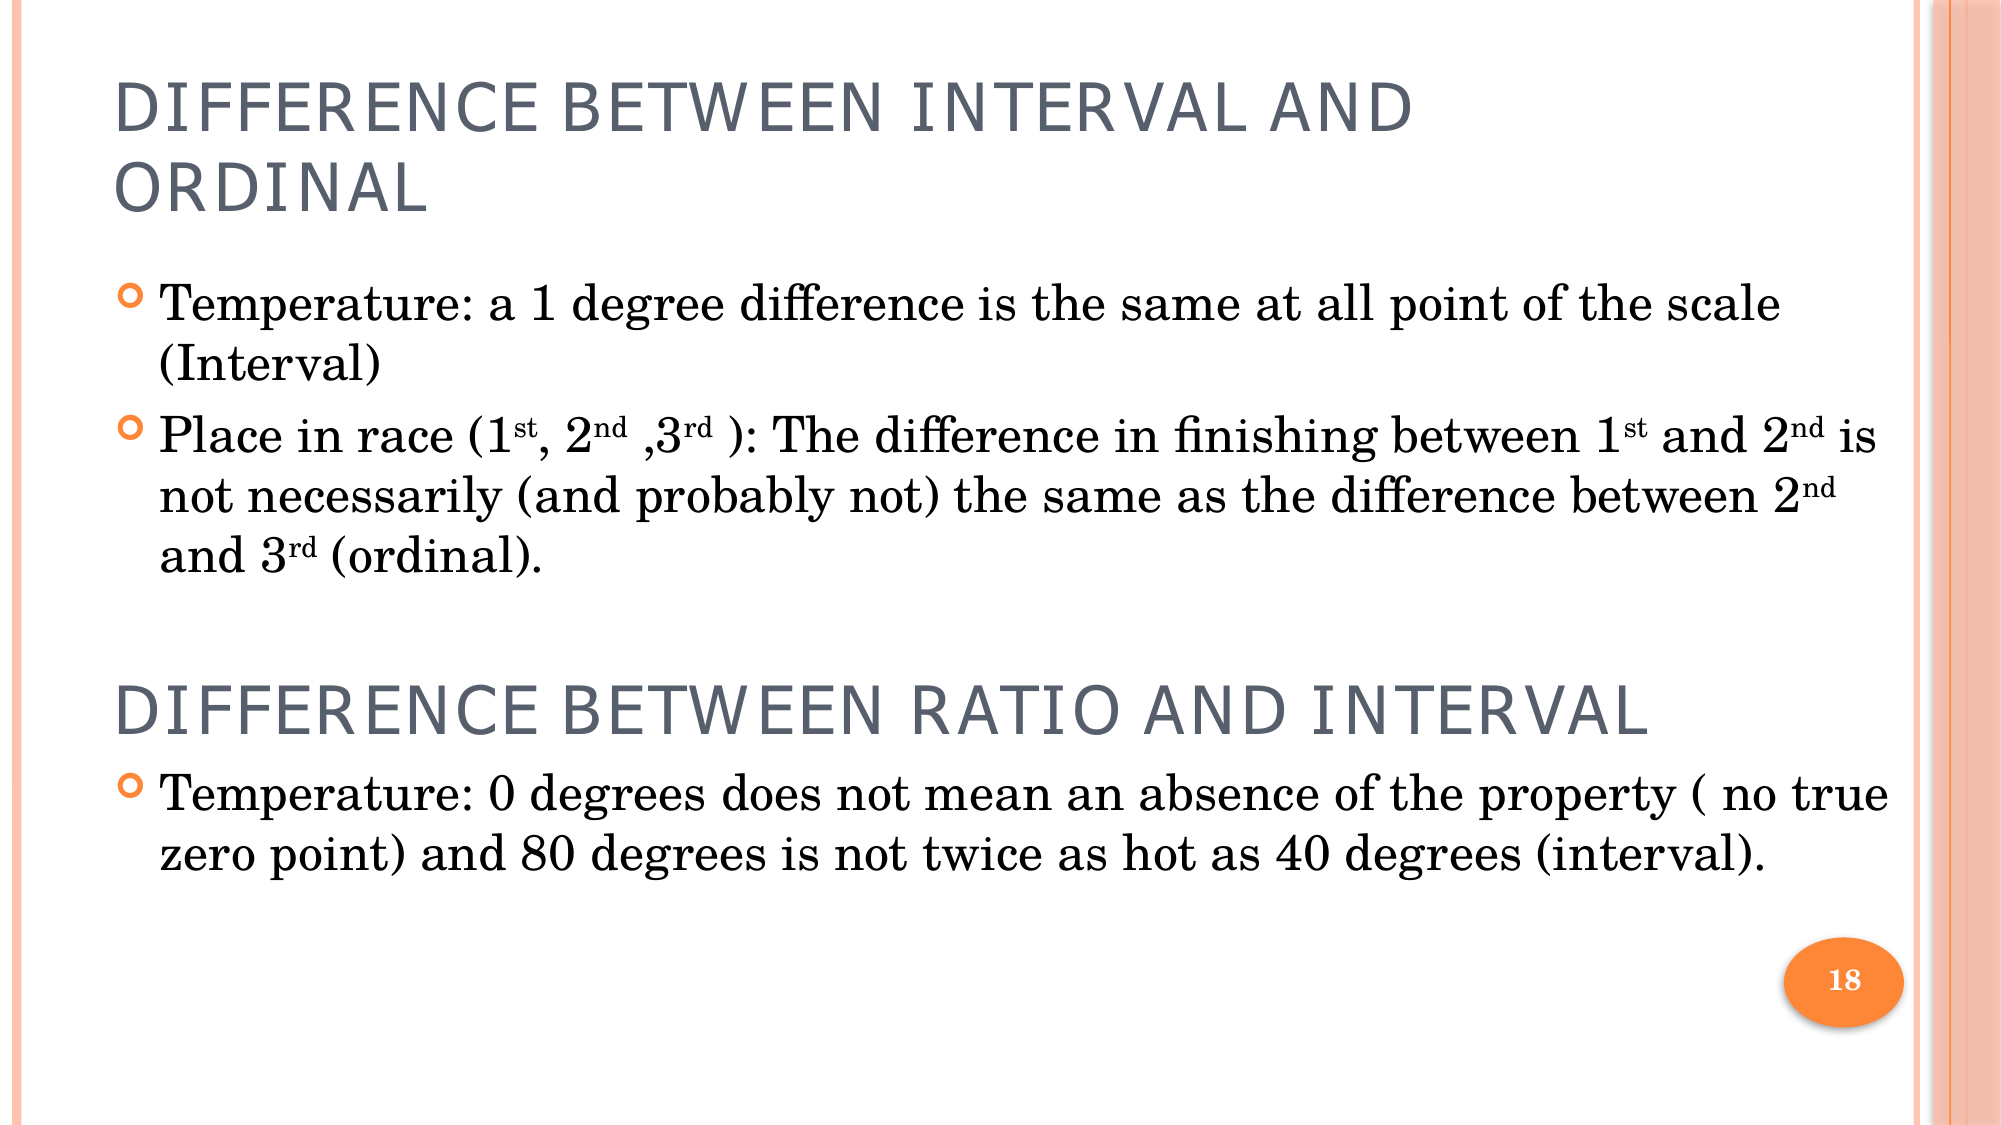

# Difference Between Interval and ordinal
Temperature: a 1 degree difference is the same at all point of the scale (Interval)
Place in race (1st, 2nd ,3rd ): The difference in finishing between 1st and 2nd is not necessarily (and probably not) the same as the difference between 2nd and 3rd (ordinal).

Difference Between Ratio and Interval
Temperature: 0 degrees does not mean an absence of the property ( no true zero point) and 80 degrees is not twice as hot as 40 degrees (interval).

18